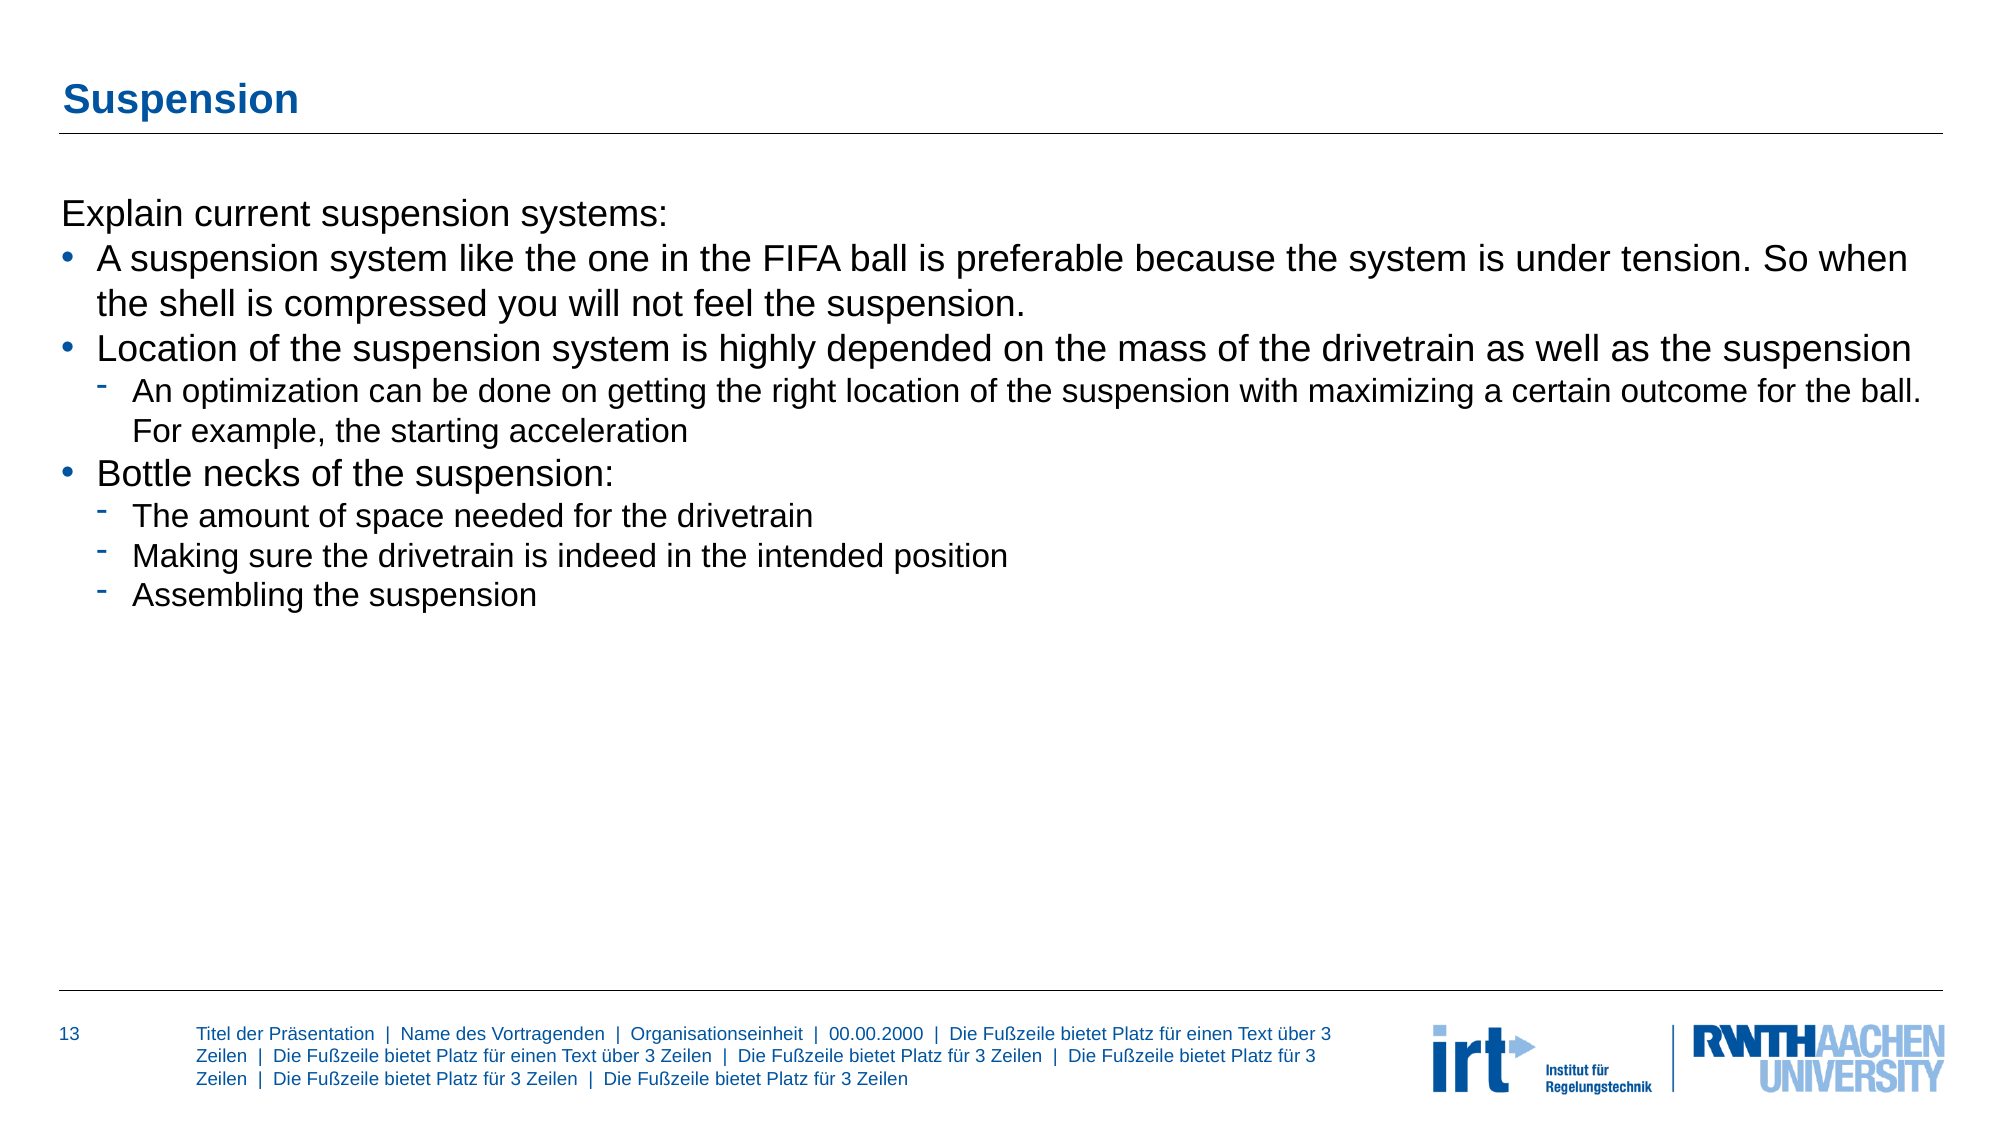

# Suspension
Explain current suspension systems:
A suspension system like the one in the FIFA ball is preferable because the system is under tension. So when the shell is compressed you will not feel the suspension.
Location of the suspension system is highly depended on the mass of the drivetrain as well as the suspension
An optimization can be done on getting the right location of the suspension with maximizing a certain outcome for the ball. For example, the starting acceleration
Bottle necks of the suspension:
The amount of space needed for the drivetrain
Making sure the drivetrain is indeed in the intended position
Assembling the suspension